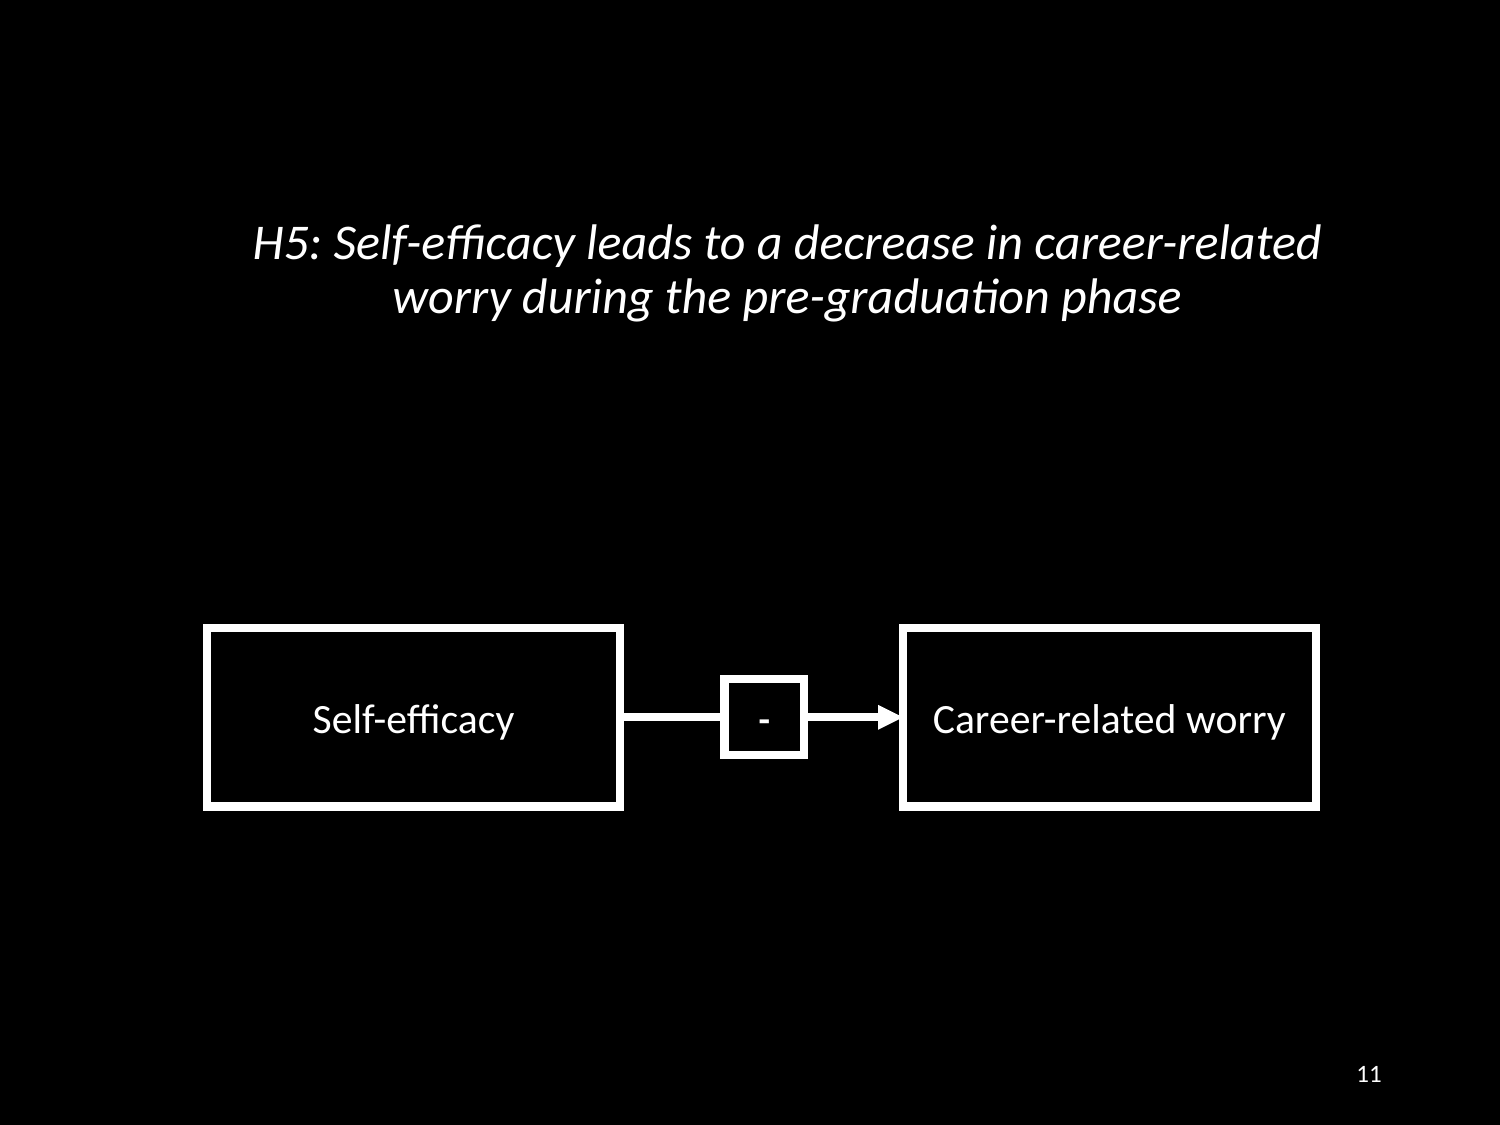

H5: Self-efficacy leads to a decrease in career-related worry during the pre-graduation phase

Self-efficacy
Career-related worry
-
11